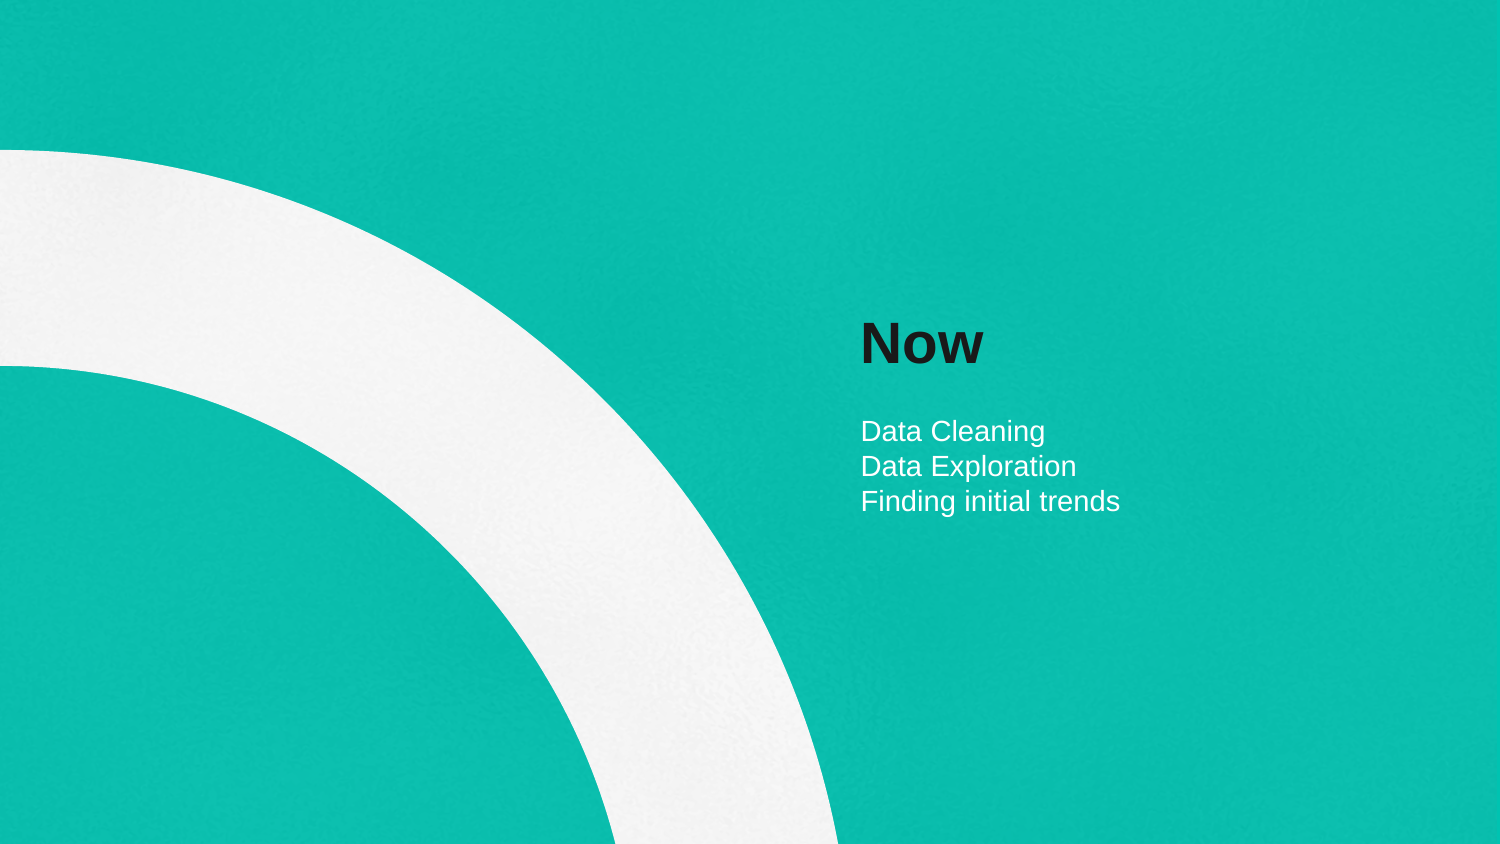

# Now
Data Cleaning
Data Exploration
Finding initial trends